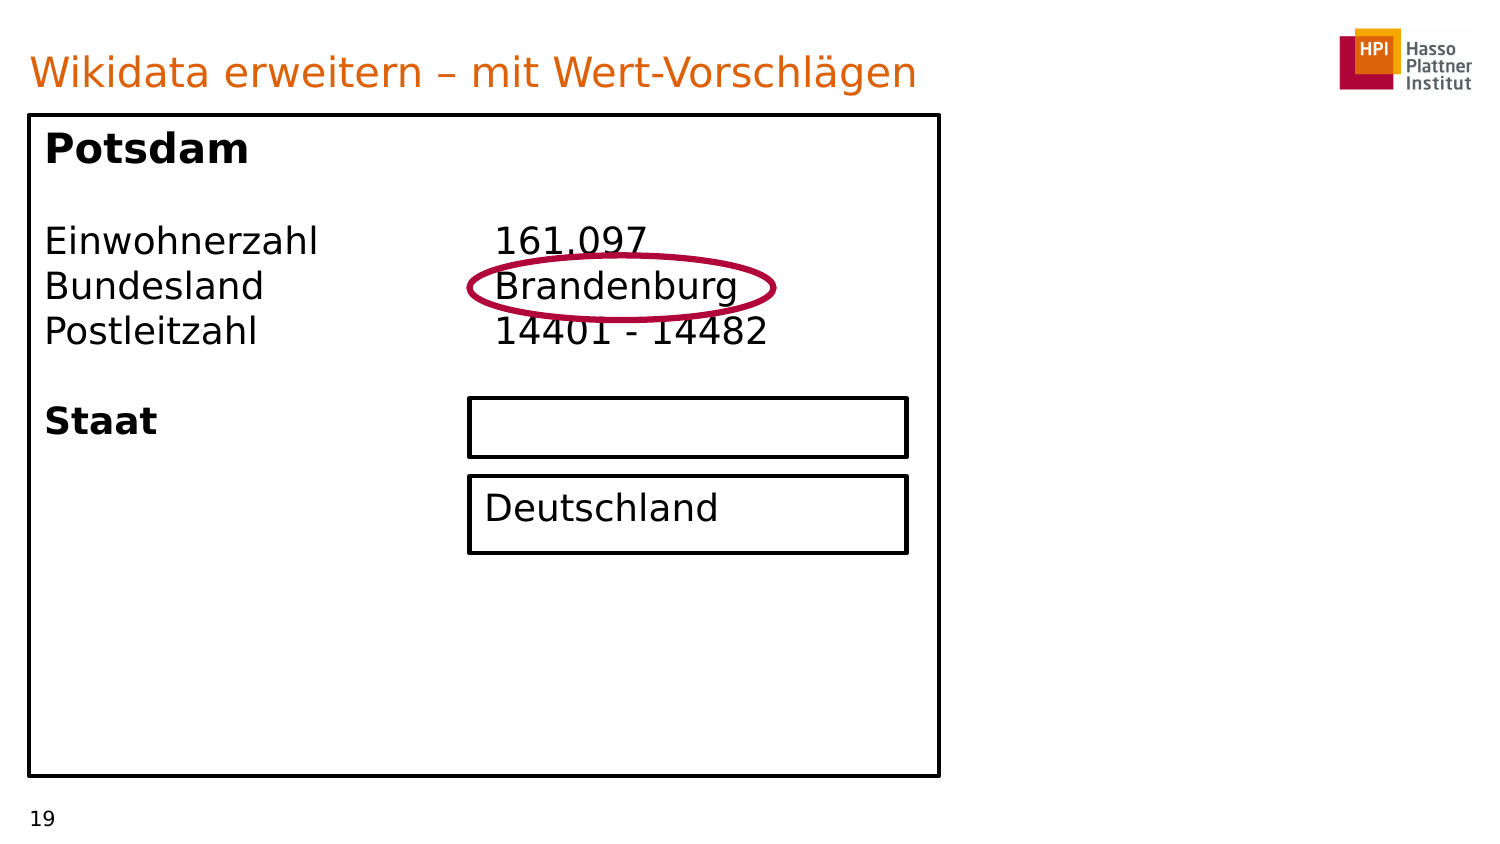

# Wikidata erweitern – mit Wert-Vorschlägen
Potsdam

Einwohnerzahl		161.097
Bundesland		Brandenburg
Postleitzahl		14401 - 14482

Staat

Deutschland
19